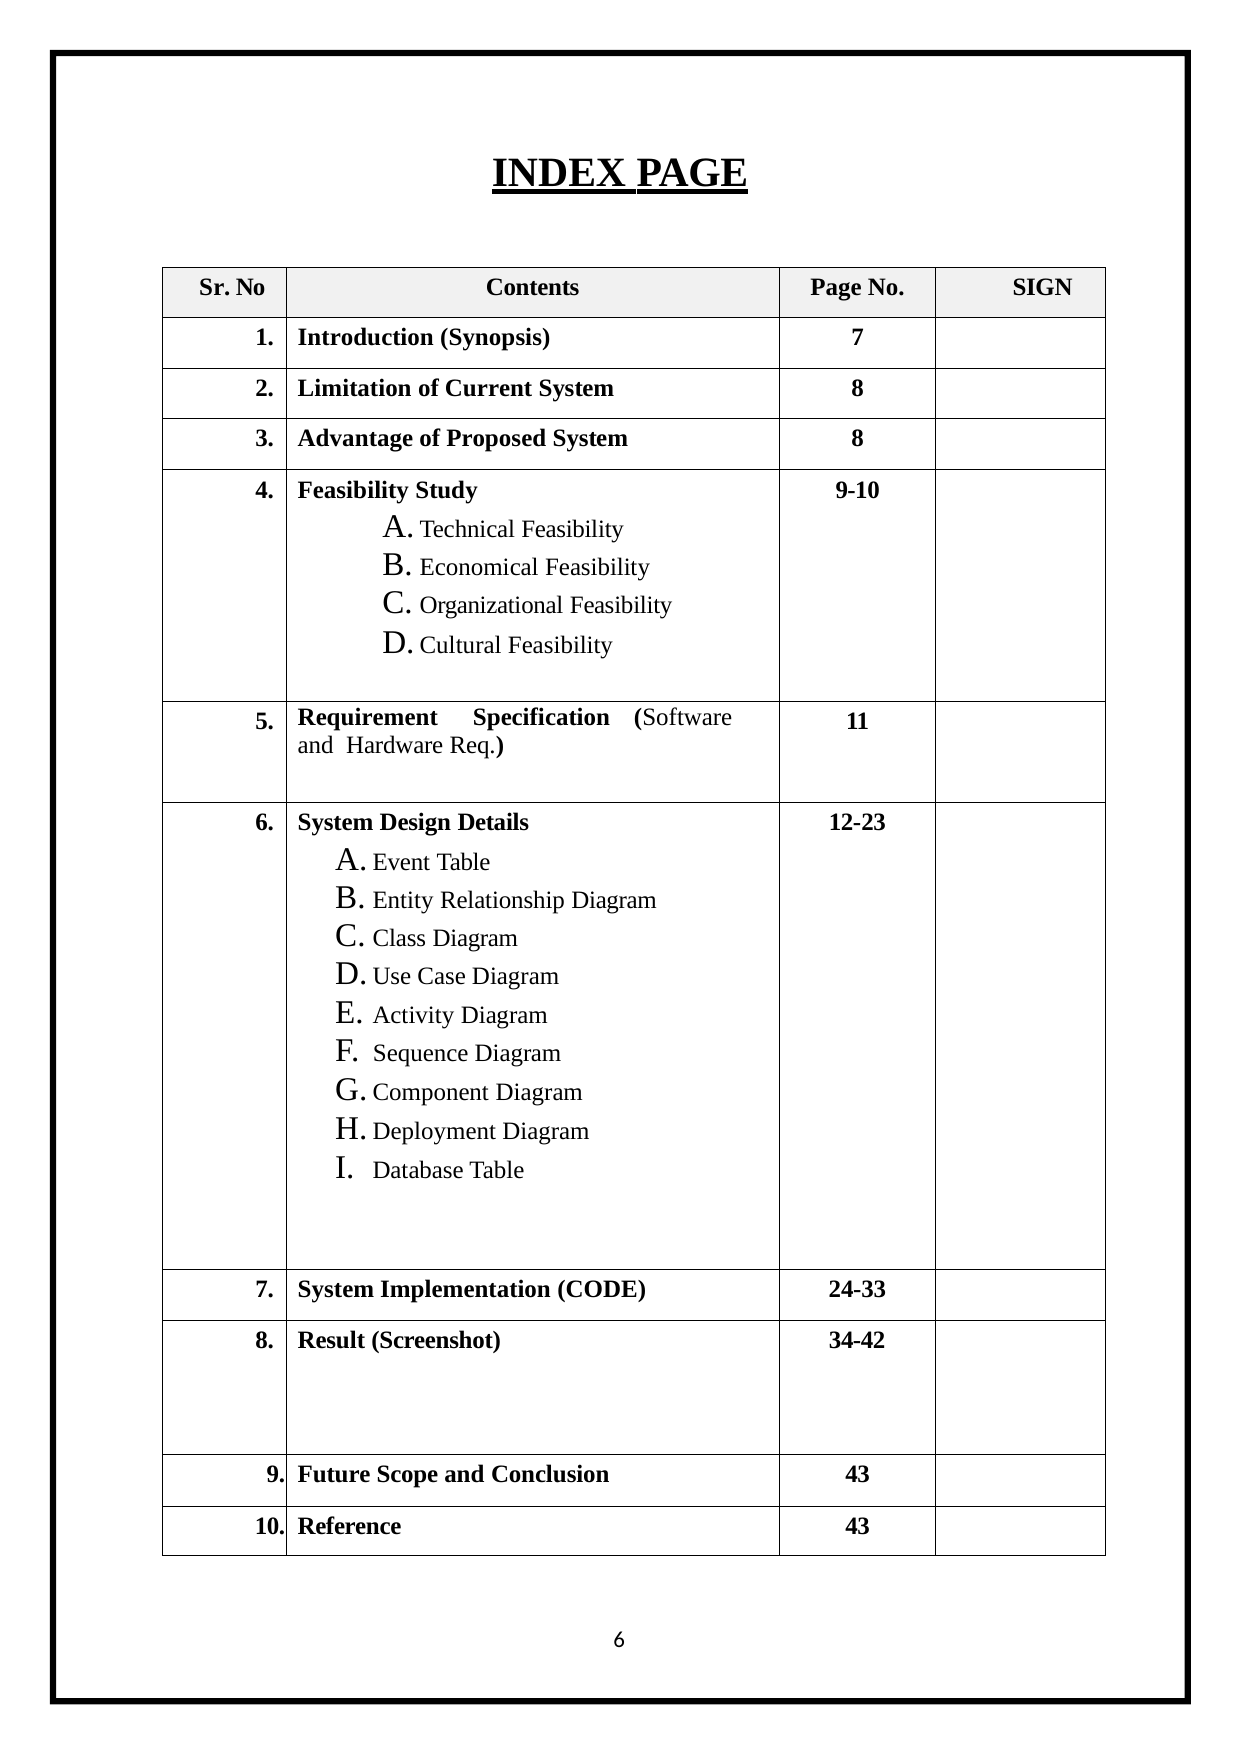

INDEX PAGE
| Sr. No | Contents | Page No. | SIGN |
| --- | --- | --- | --- |
| 1. | Introduction (Synopsis) | 7 |  |
| 2. | Limitation of Current System | 8 |  |
| 3. | Advantage of Proposed System | 8 |  |
| 4. | Feasibility Study Technical Feasibility Economical Feasibility Organizational Feasibility Cultural Feasibility | 9-10 |  |
| 5. | Requirement Specification (Software and Hardware Req.) | 11 |  |
| 6. | System Design Details Event Table Entity Relationship Diagram Class Diagram Use Case Diagram Activity Diagram Sequence Diagram Component Diagram Deployment Diagram Database Table | 12-23 |  |
| 7. | System Implementation (CODE) | 24-33 |  |
| 8. | Result (Screenshot) | 34-42 |  |
| 9. | Future Scope and Conclusion | 43 |  |
| 10. | Reference | 43 |  |
6